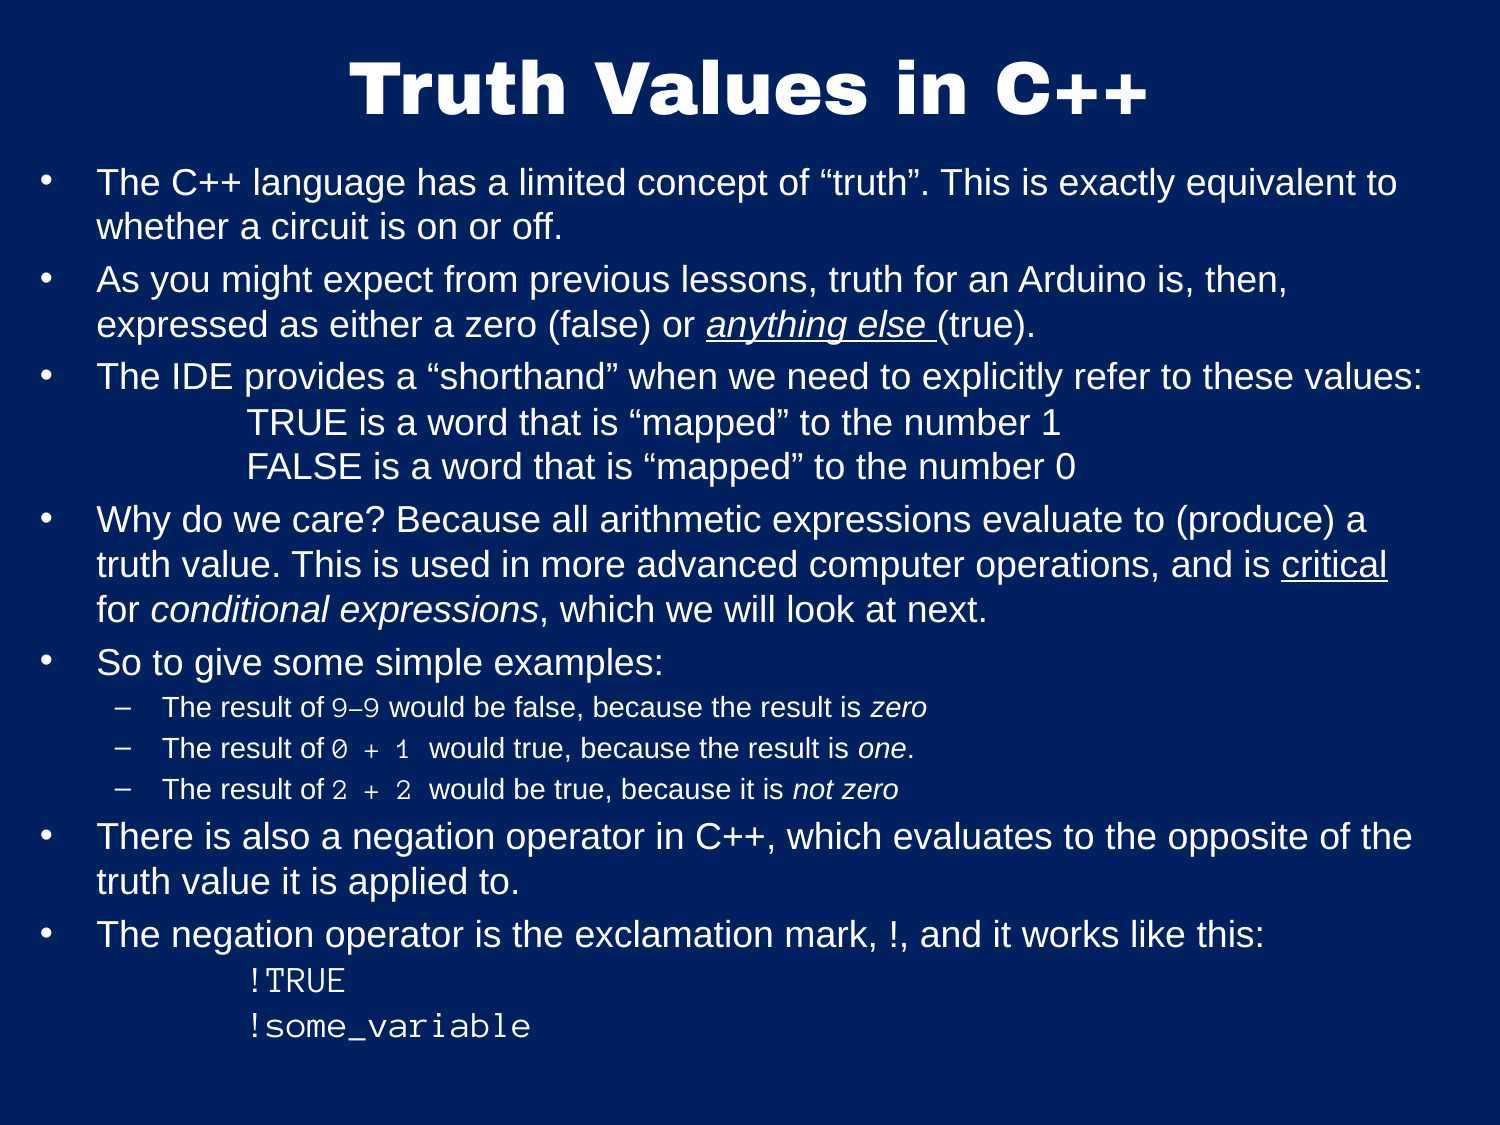

# Truth Values in C++
The C++ language has a limited concept of “truth”. This is exactly equivalent to whether a circuit is on or off.
As you might expect from previous lessons, truth for an Arduino is, then, expressed as either a zero (false) or anything else (true).
The IDE provides a “shorthand” when we need to explicitly refer to these values:
	TRUE is a word that is “mapped” to the number 1
	FALSE is a word that is “mapped” to the number 0
Why do we care? Because all arithmetic expressions evaluate to (produce) a truth value. This is used in more advanced computer operations, and is critical for conditional expressions, which we will look at next.
So to give some simple examples:
The result of 9-9 would be false, because the result is zero
The result of 0 + 1 would true, because the result is one.
The result of 2 + 2 would be true, because it is not zero
There is also a negation operator in C++, which evaluates to the opposite of the truth value it is applied to.
The negation operator is the exclamation mark, !, and it works like this:
	!TRUE
	!some_variable